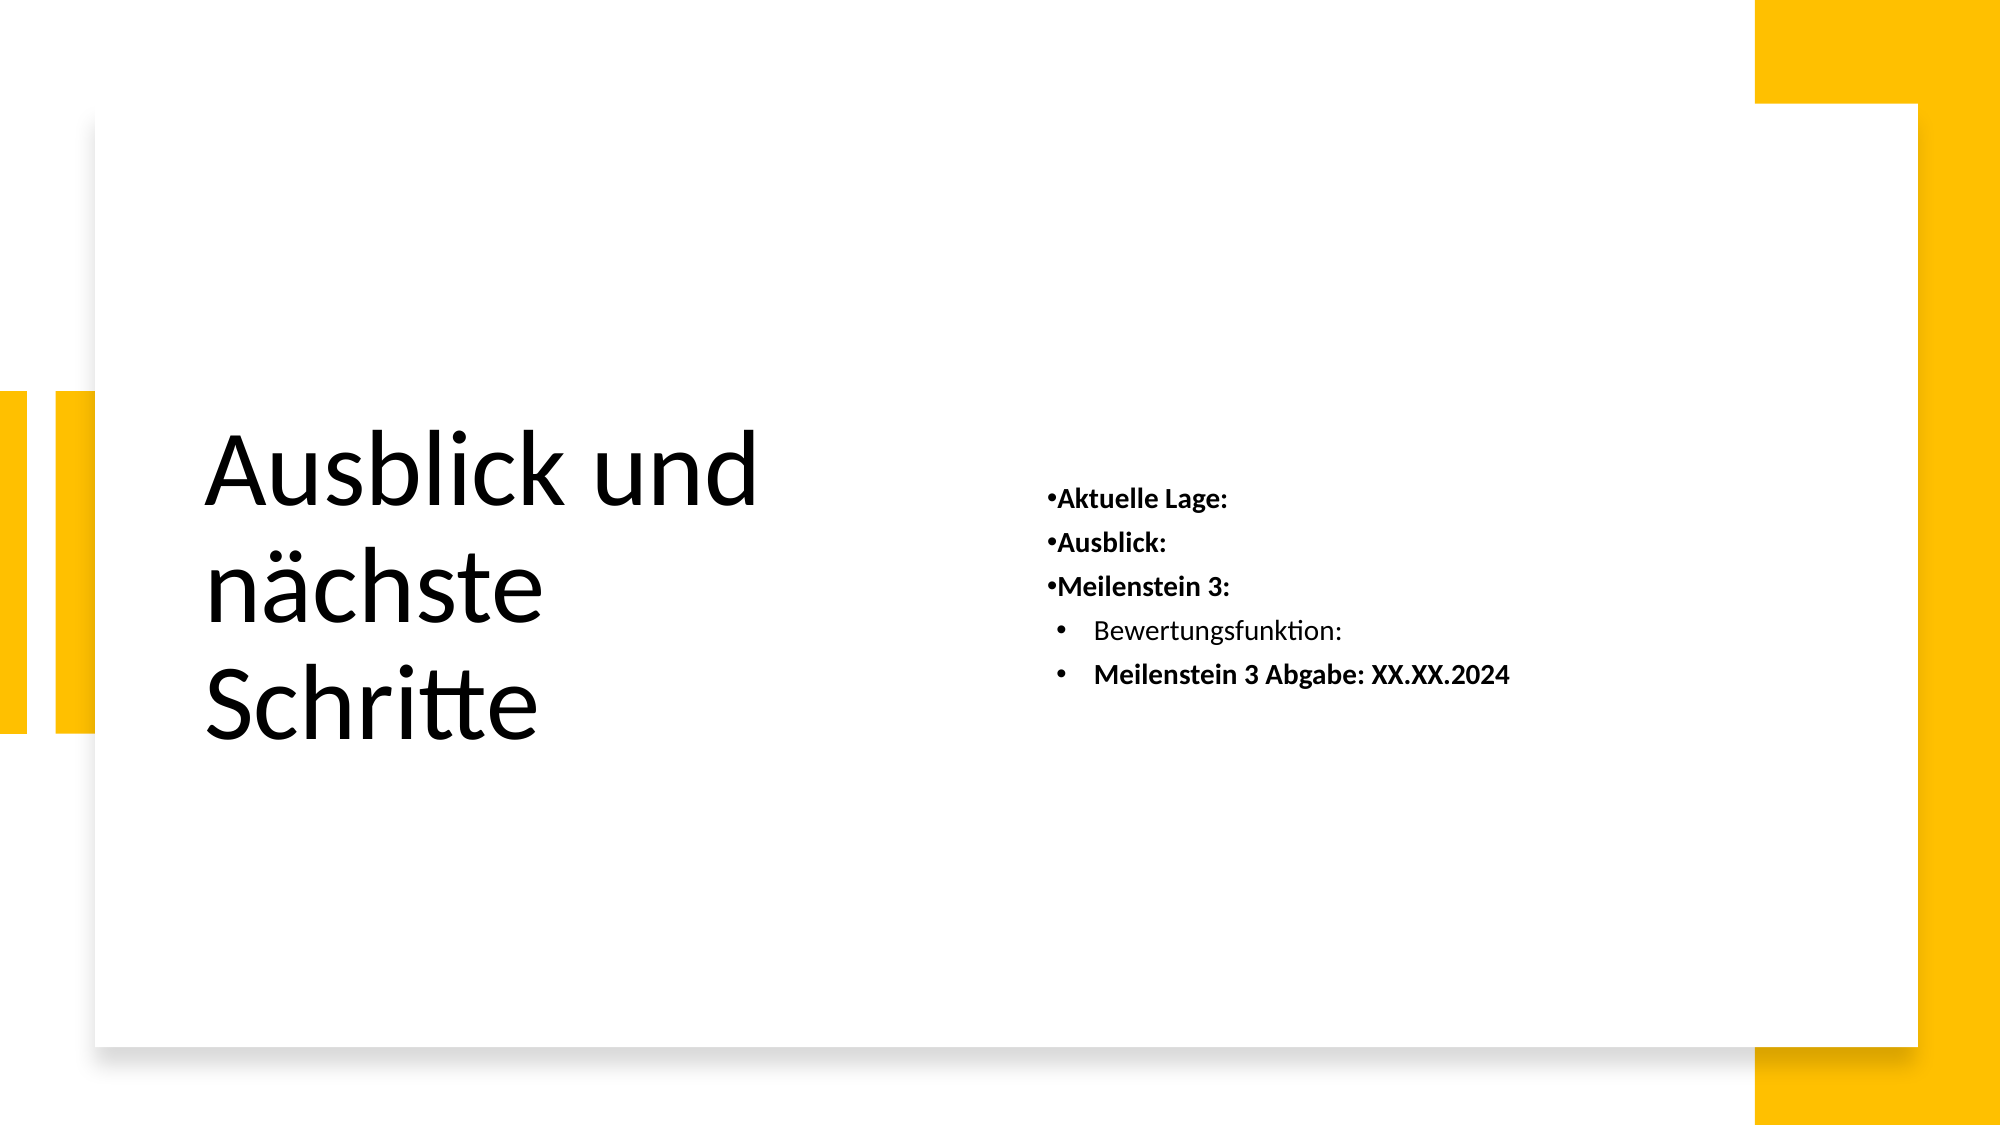

# Ausblick und nächste Schritte
Aktuelle Lage:
Ausblick:
Meilenstein 3:
Bewertungsfunktion:
Meilenstein 3 Abgabe: XX.XX.2024